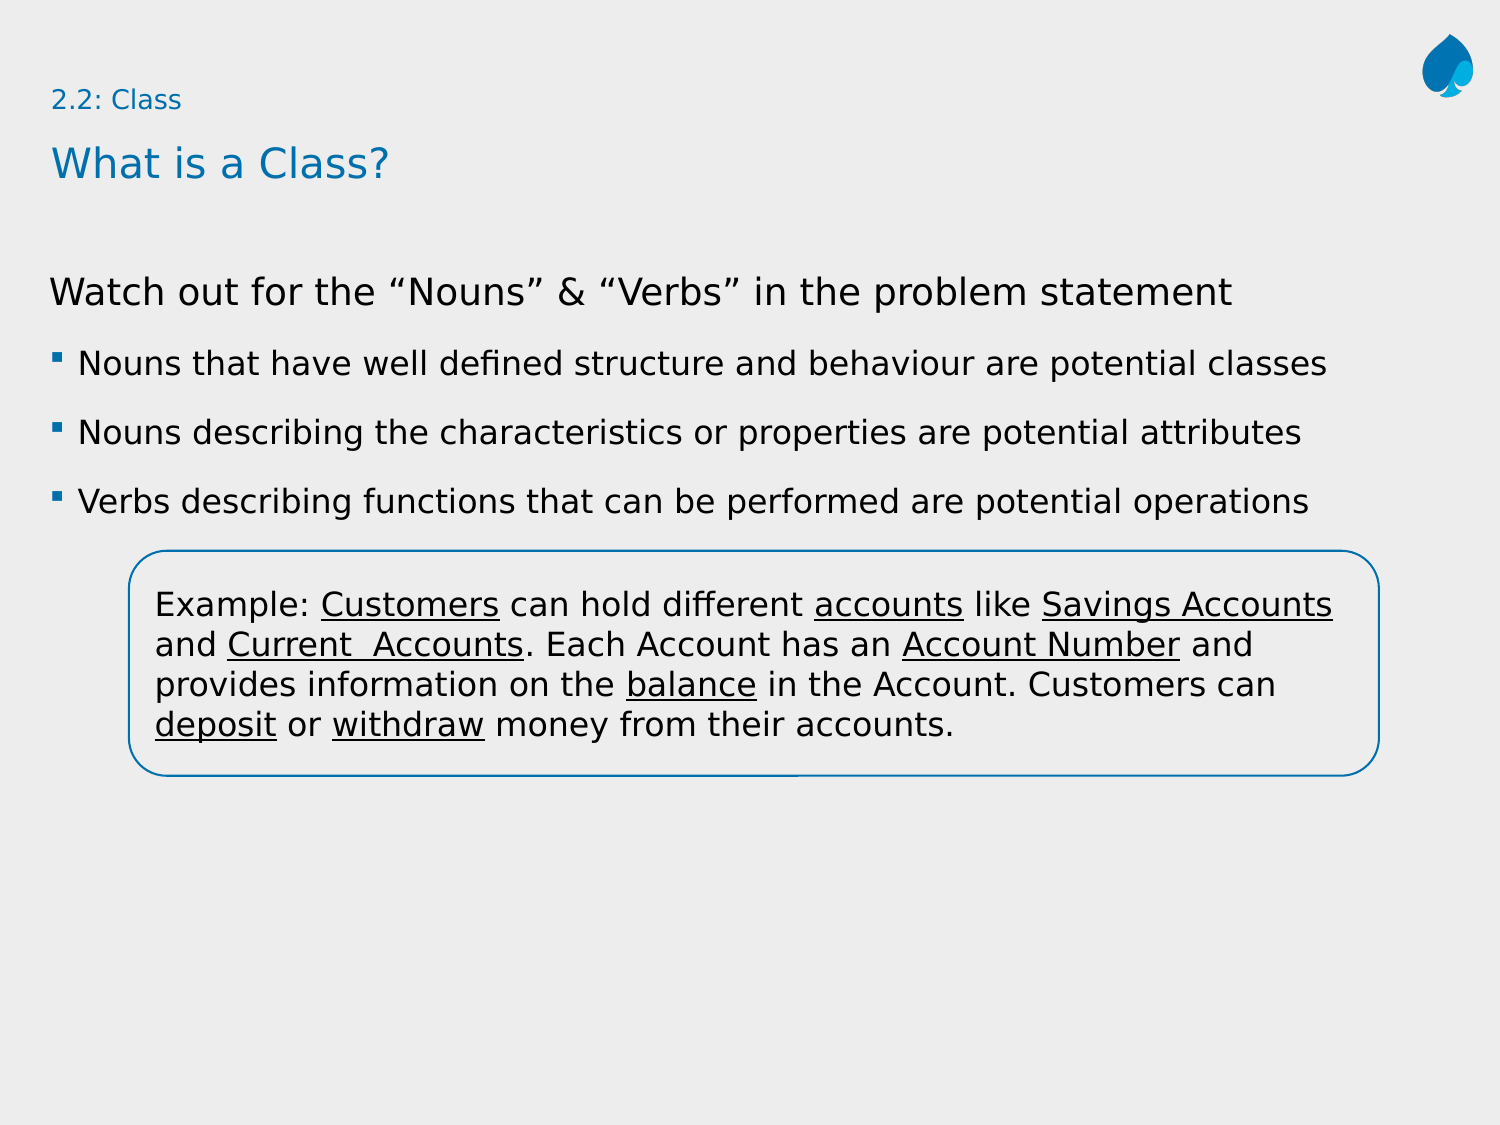

# 2.2: Class What is a Class?
Watch out for the “Nouns” & “Verbs” in the problem statement
Nouns that have well defined structure and behaviour are potential classes
Nouns describing the characteristics or properties are potential attributes
Verbs describing functions that can be performed are potential operations

Example: Customers can hold different accounts like Savings Accounts and Current  Accounts. Each Account has an Account Number and provides information on the balance in the Account. Customers can deposit or withdraw money from their accounts.